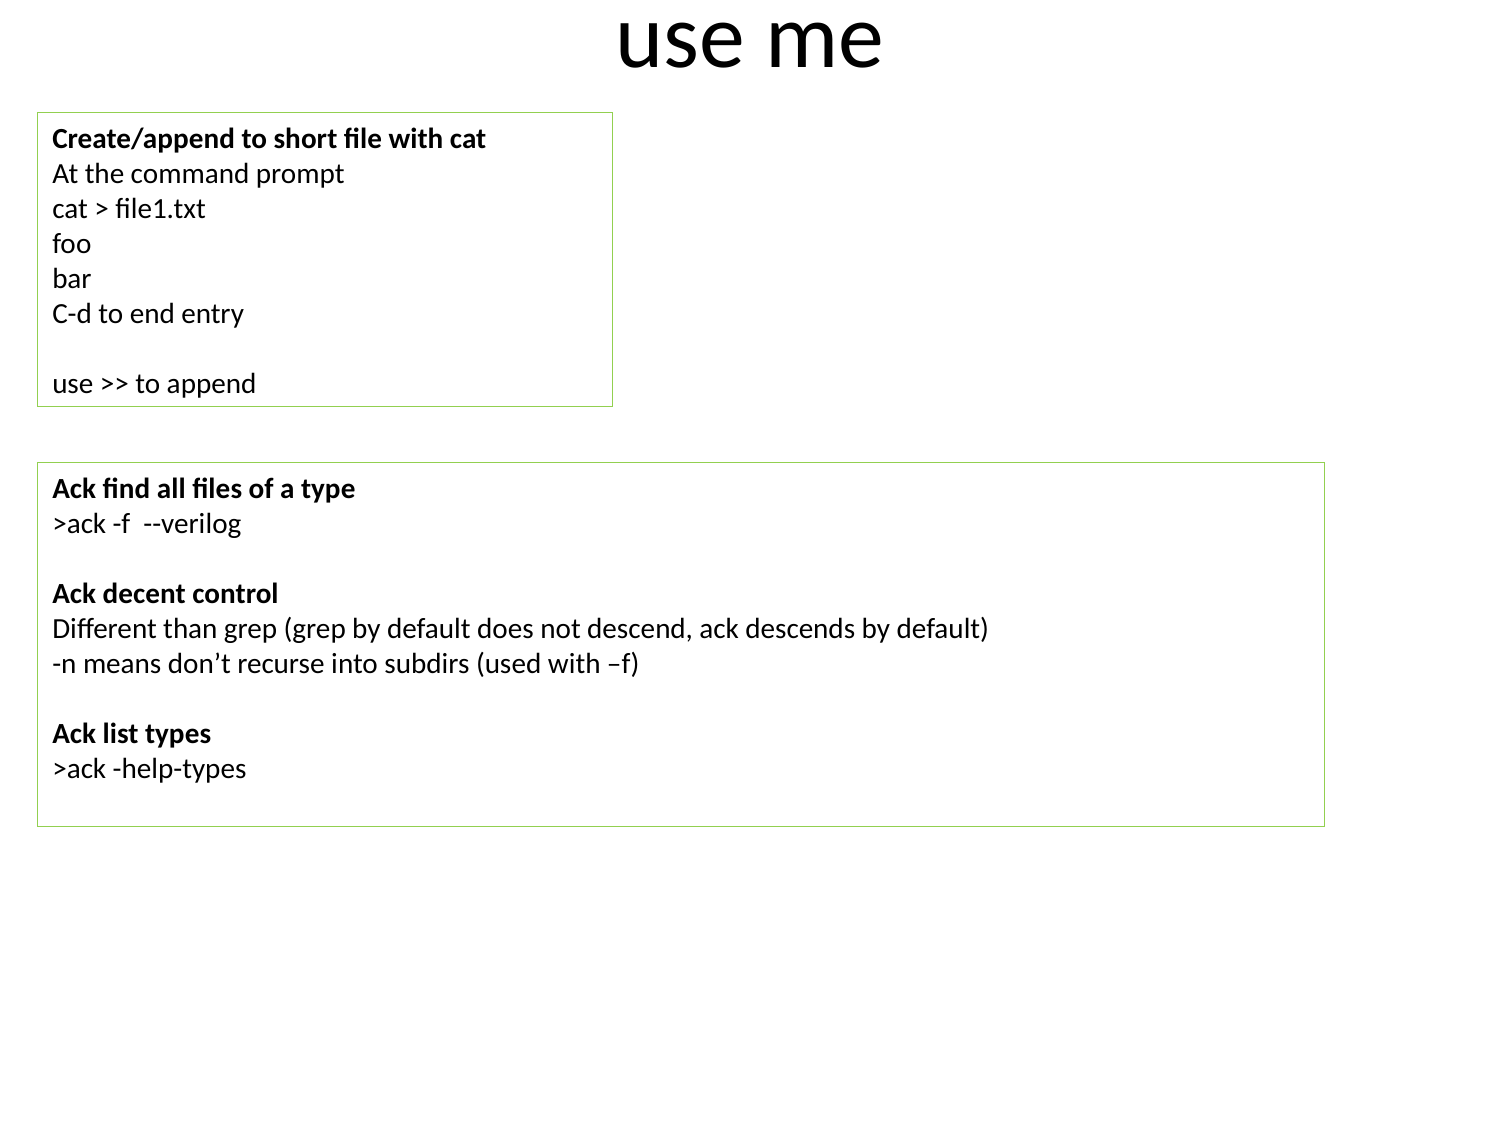

# use me
Create/append to short file with cat
At the command prompt
cat > file1.txt
foo
bar
C-d to end entry

use >> to append
Ack find all files of a type
>ack -f  --verilog

Ack decent control
Different than grep (grep by default does not descend, ack descends by default)
-n means don’t recurse into subdirs (used with –f)

Ack list types
>ack -help-types